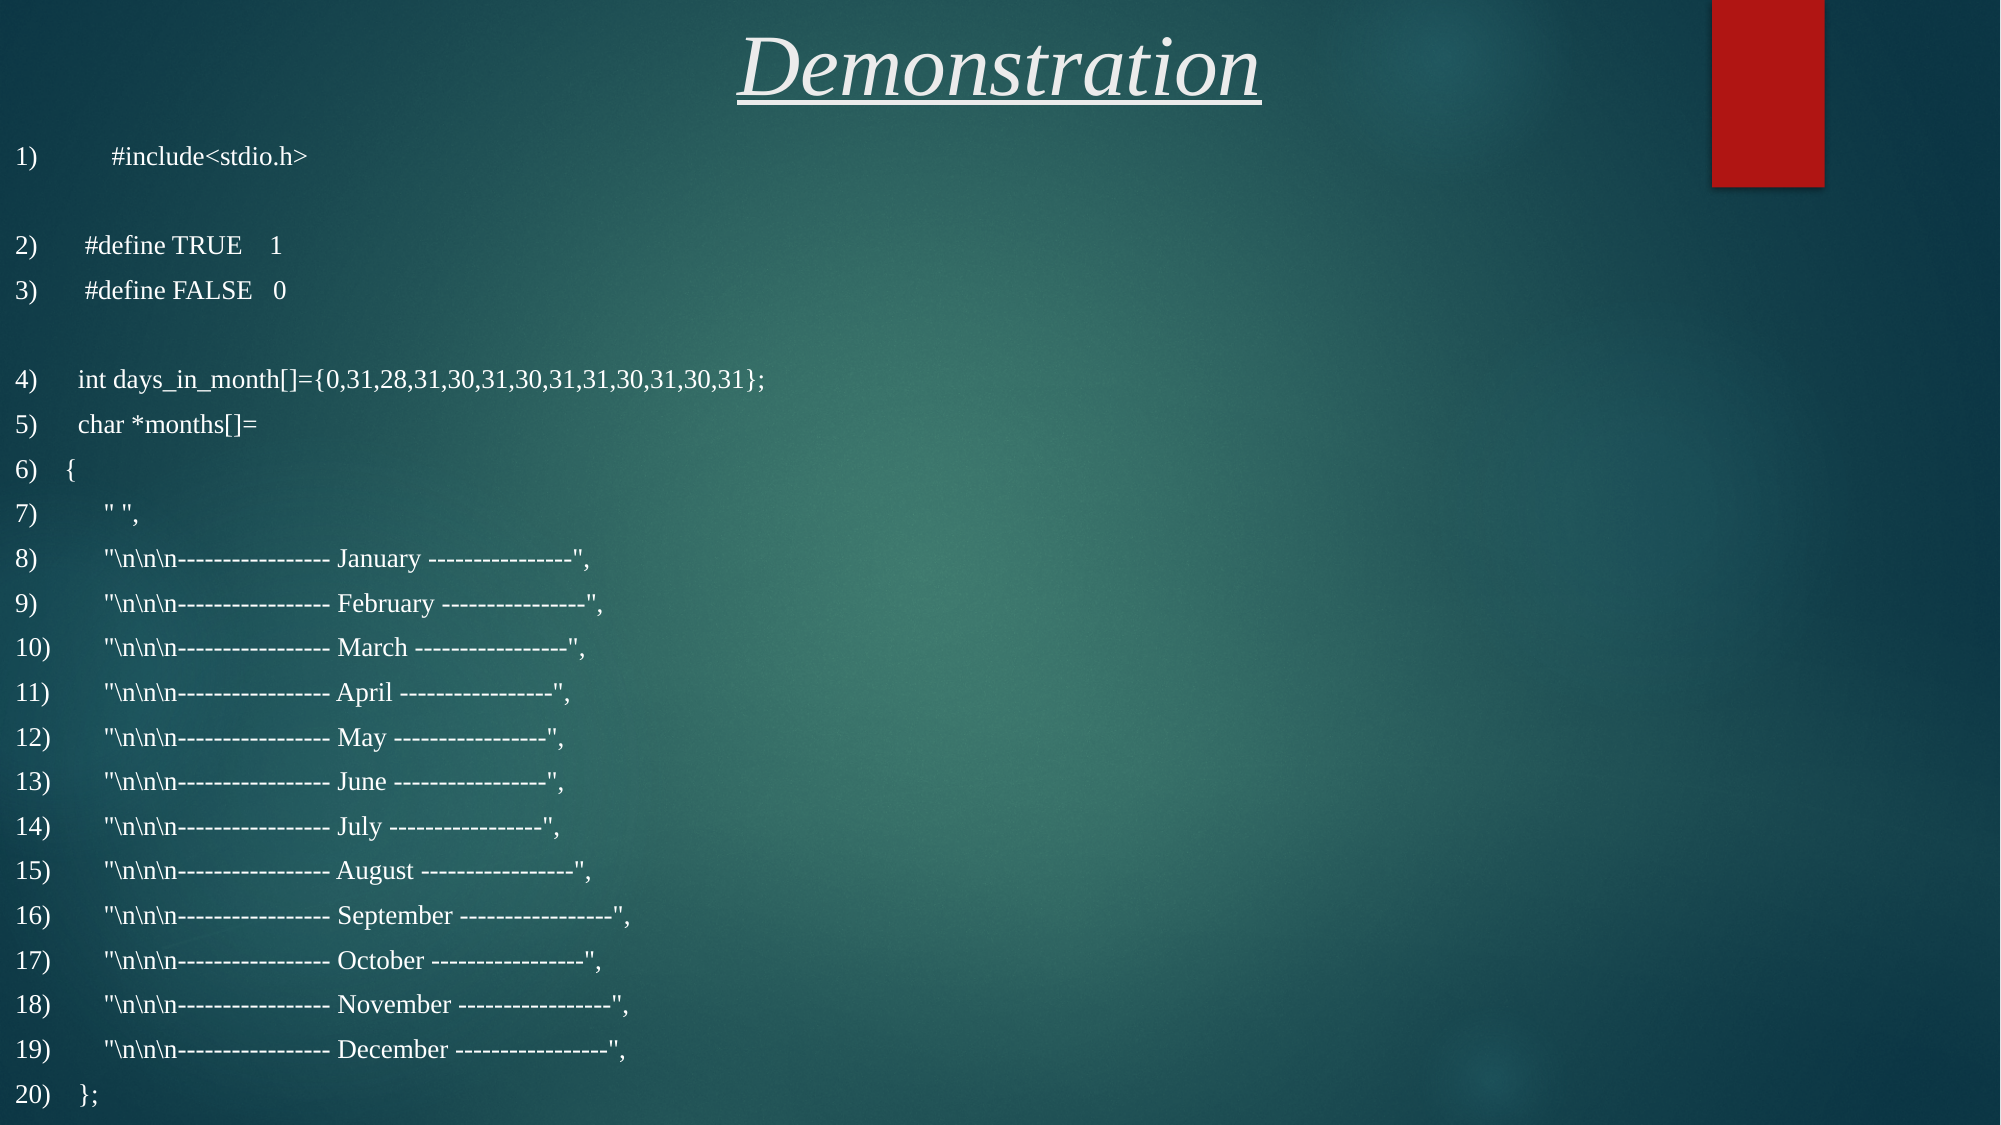

# Demonstration
1)           #include<stdio.h>

2)       #define TRUE    1
3)       #define FALSE   0

4)      int days_in_month[]={0,31,28,31,30,31,30,31,31,30,31,30,31};
5)      char *months[]=
6)    {
7)	" ",
8)	"\n\n\n----------------- January ----------------",
9)	"\n\n\n----------------- February ----------------",
10)	"\n\n\n----------------- March -----------------",
11)	"\n\n\n----------------- April -----------------",
12)	"\n\n\n----------------- May -----------------",
13)	"\n\n\n----------------- June -----------------",
14)	"\n\n\n----------------- July -----------------",
15)	"\n\n\n----------------- August -----------------",
16)	"\n\n\n----------------- September -----------------",
17)	"\n\n\n----------------- October -----------------",
18)	"\n\n\n----------------- November -----------------",
19)	"\n\n\n----------------- December -----------------",
20)    };